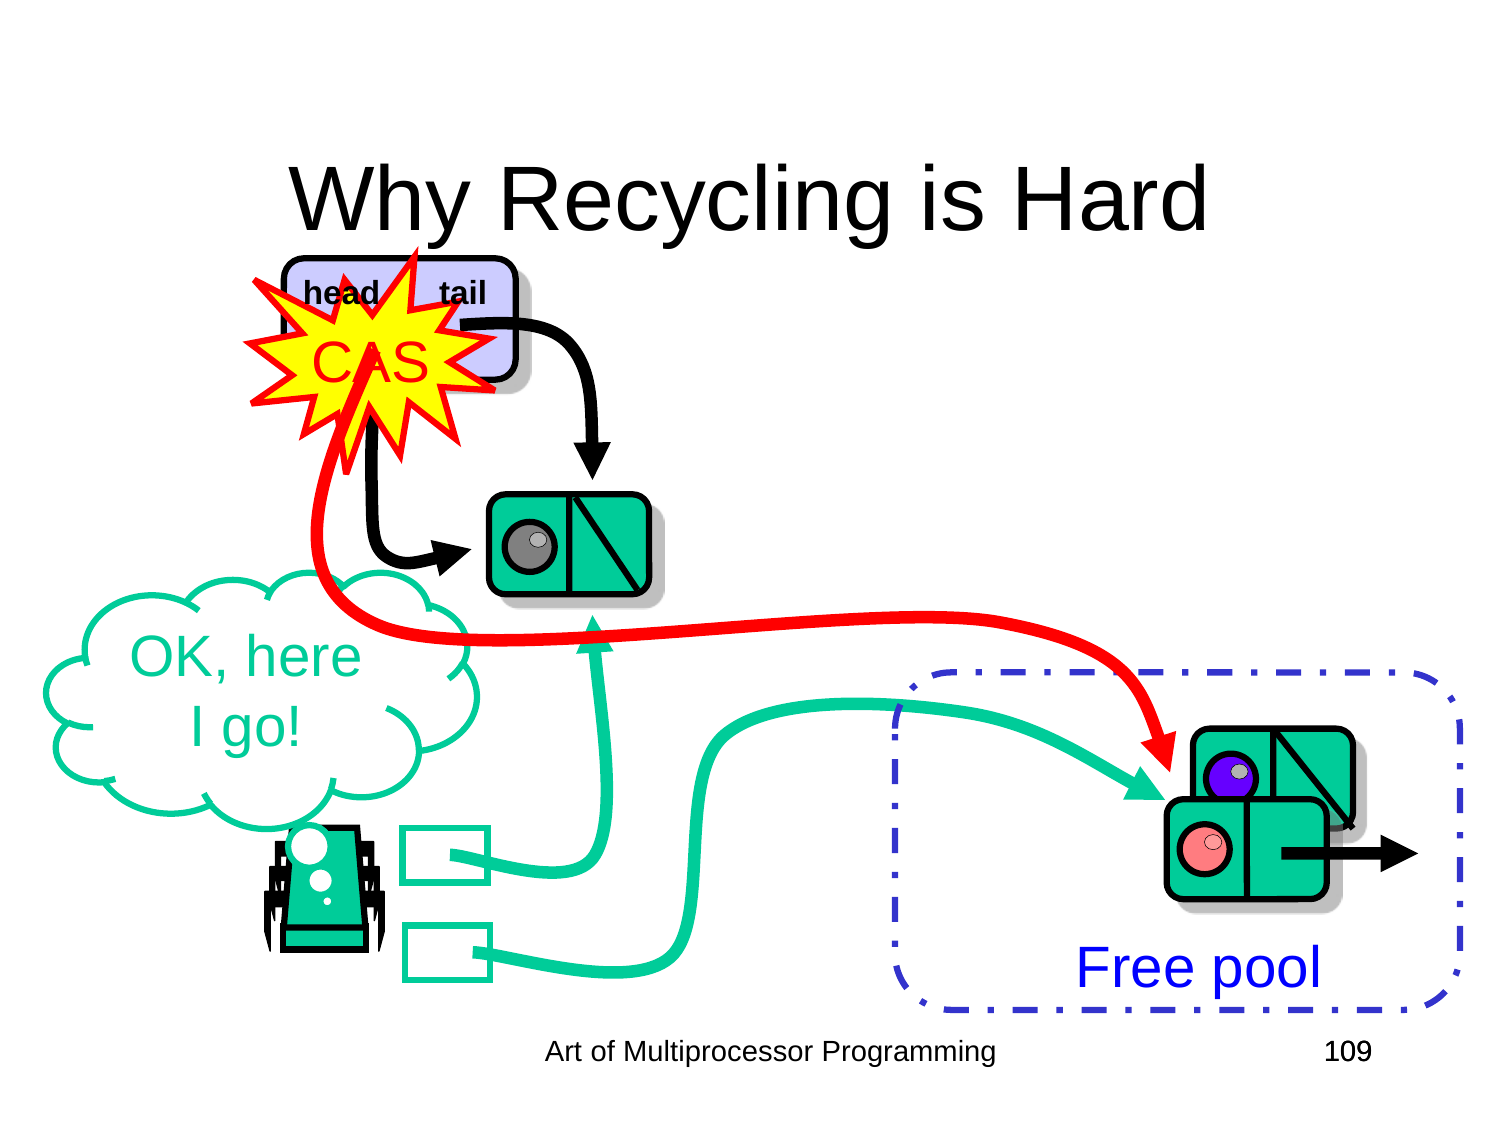

Why Recycling is Hard
CAS

head
tail

OK, here I go!

Free pool

Art of Multiprocessor Programming
109
109